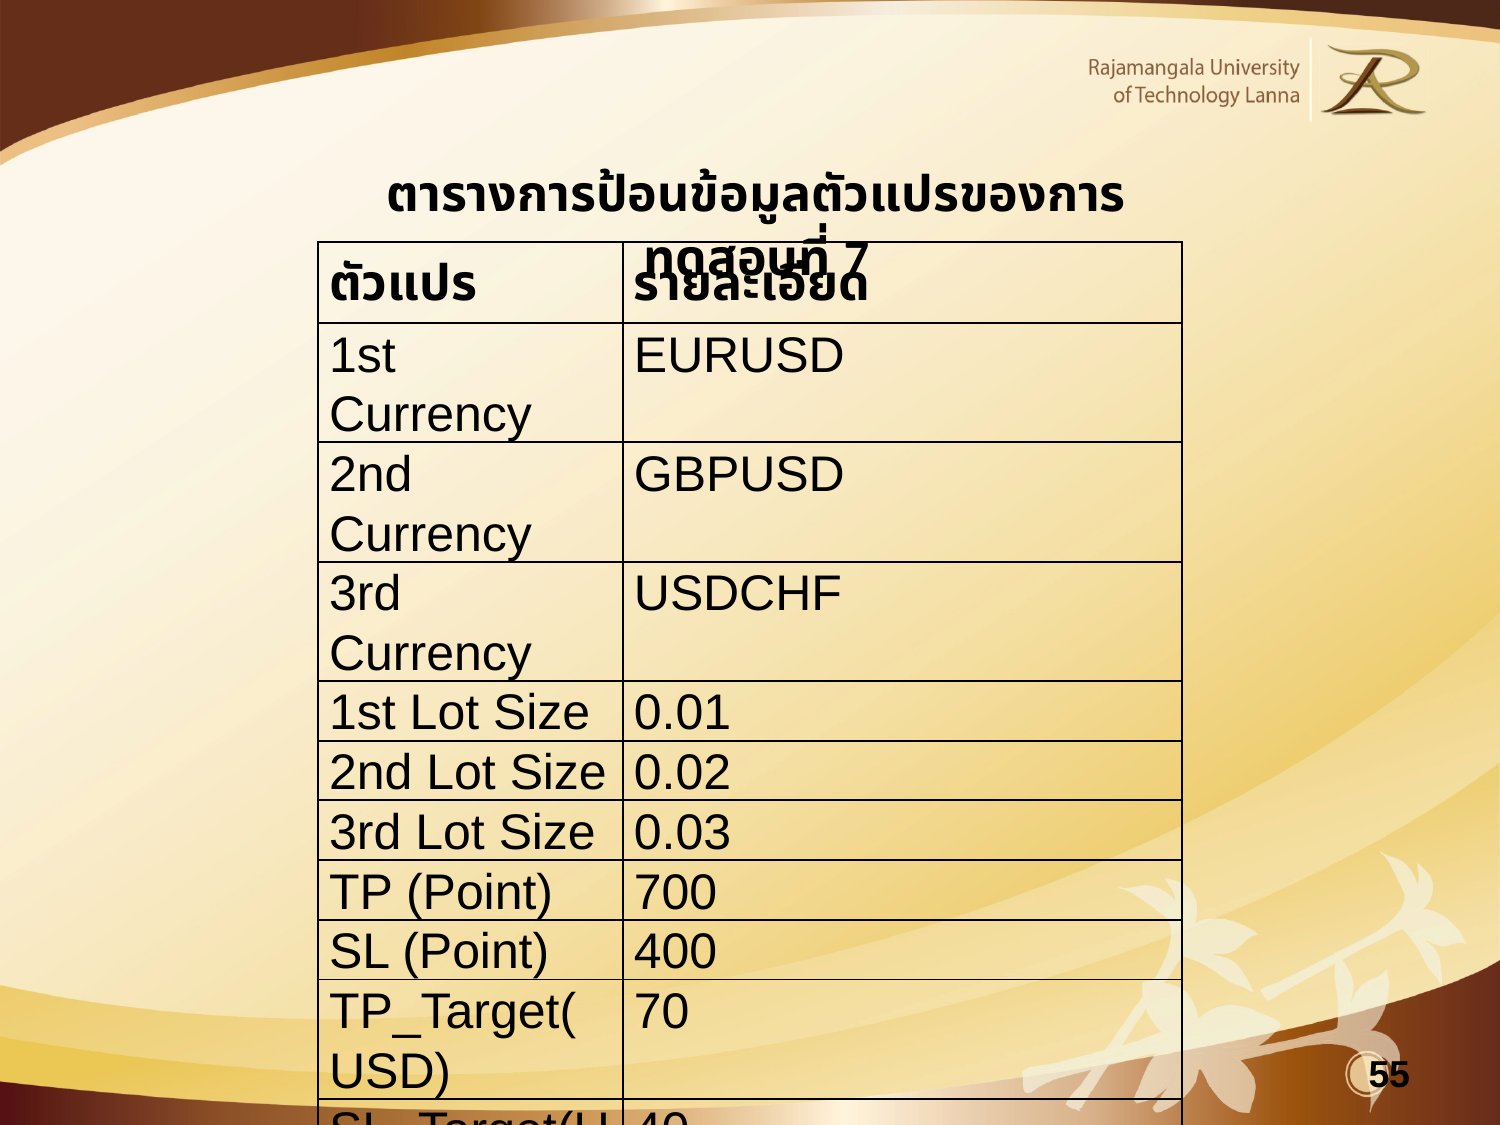

ตารางการป้อนข้อมูลตัวแปรของการทดสอบที่ 7
| ตัวแปร | รายละเอียด |
| --- | --- |
| 1st Currency | EURUSD |
| 2nd Currency | GBPUSD |
| 3rd Currency | USDCHF |
| 1st Lot Size | 0.01 |
| 2nd Lot Size | 0.02 |
| 3rd Lot Size | 0.03 |
| TP (Point) | 700 |
| SL (Point) | 400 |
| TP\_Target(USD) | 70 |
| SL\_Target(USD) | 40 |
| ma\_period | 10 |
55